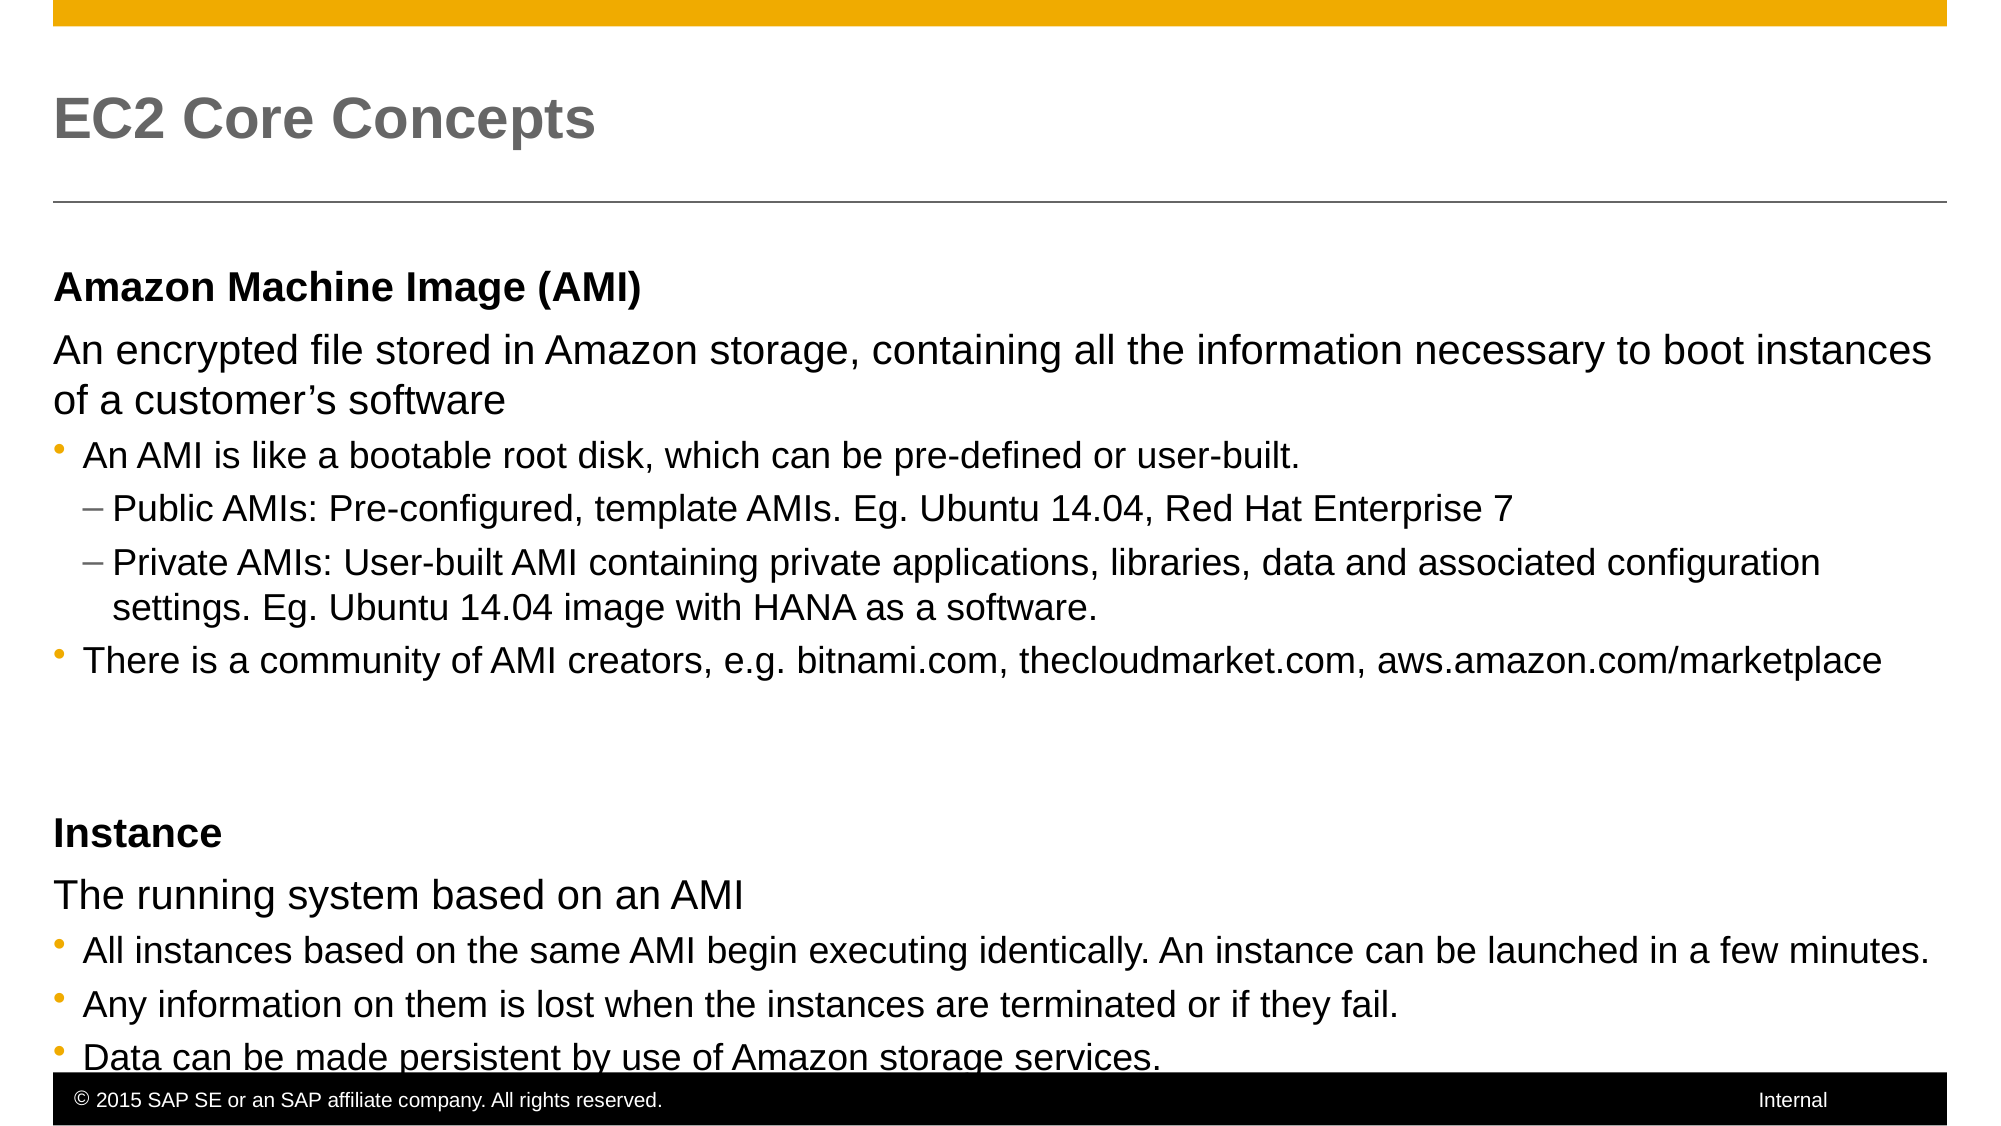

# EC2 Core Concepts
Amazon Machine Image (AMI)
An encrypted file stored in Amazon storage, containing all the information necessary to boot instances of a customer’s software
An AMI is like a bootable root disk, which can be pre-defined or user-built.
Public AMIs: Pre-configured, template AMIs. Eg. Ubuntu 14.04, Red Hat Enterprise 7
Private AMIs: User-built AMI containing private applications, libraries, data and associated configuration settings. Eg. Ubuntu 14.04 image with HANA as a software.
There is a community of AMI creators, e.g. bitnami.com, thecloudmarket.com, aws.amazon.com/marketplace

Instance
The running system based on an AMI
All instances based on the same AMI begin executing identically. An instance can be launched in a few minutes.
Any information on them is lost when the instances are terminated or if they fail.
Data can be made persistent by use of Amazon storage services.